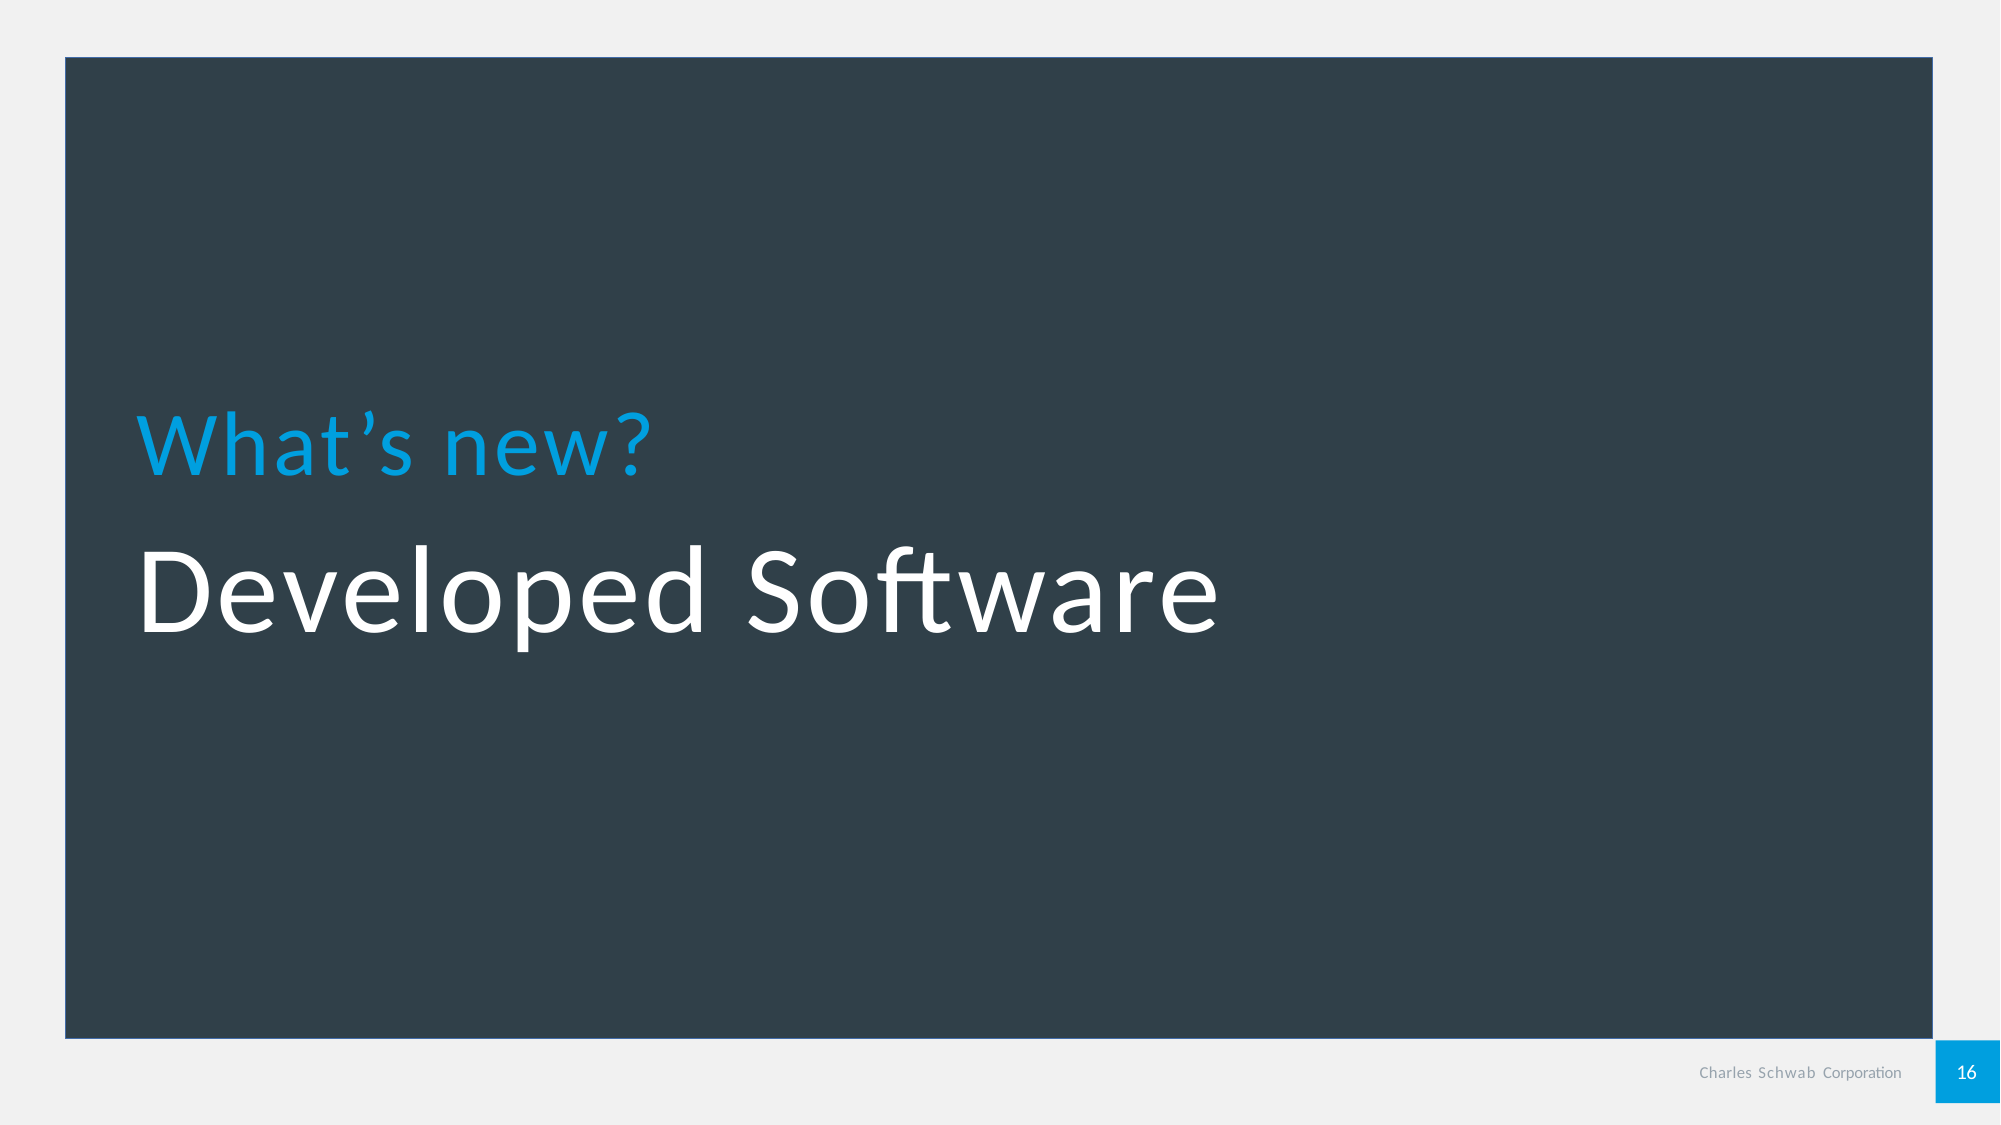

What’s new?
Developed Software

16
Charles Schwab Corporation